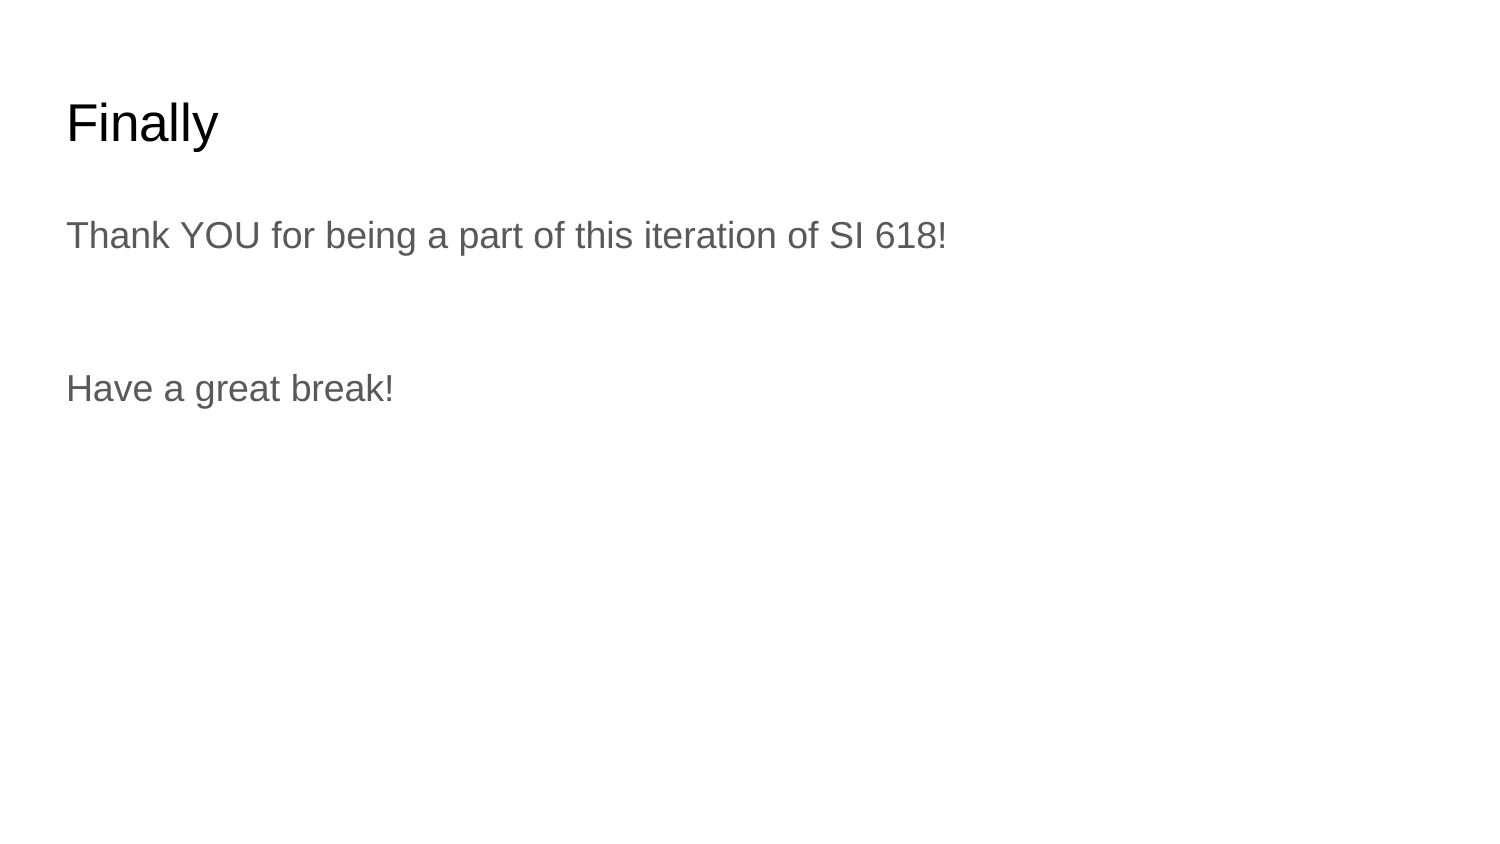

# Finally
Thank YOU for being a part of this iteration of SI 618!

Have a great break!